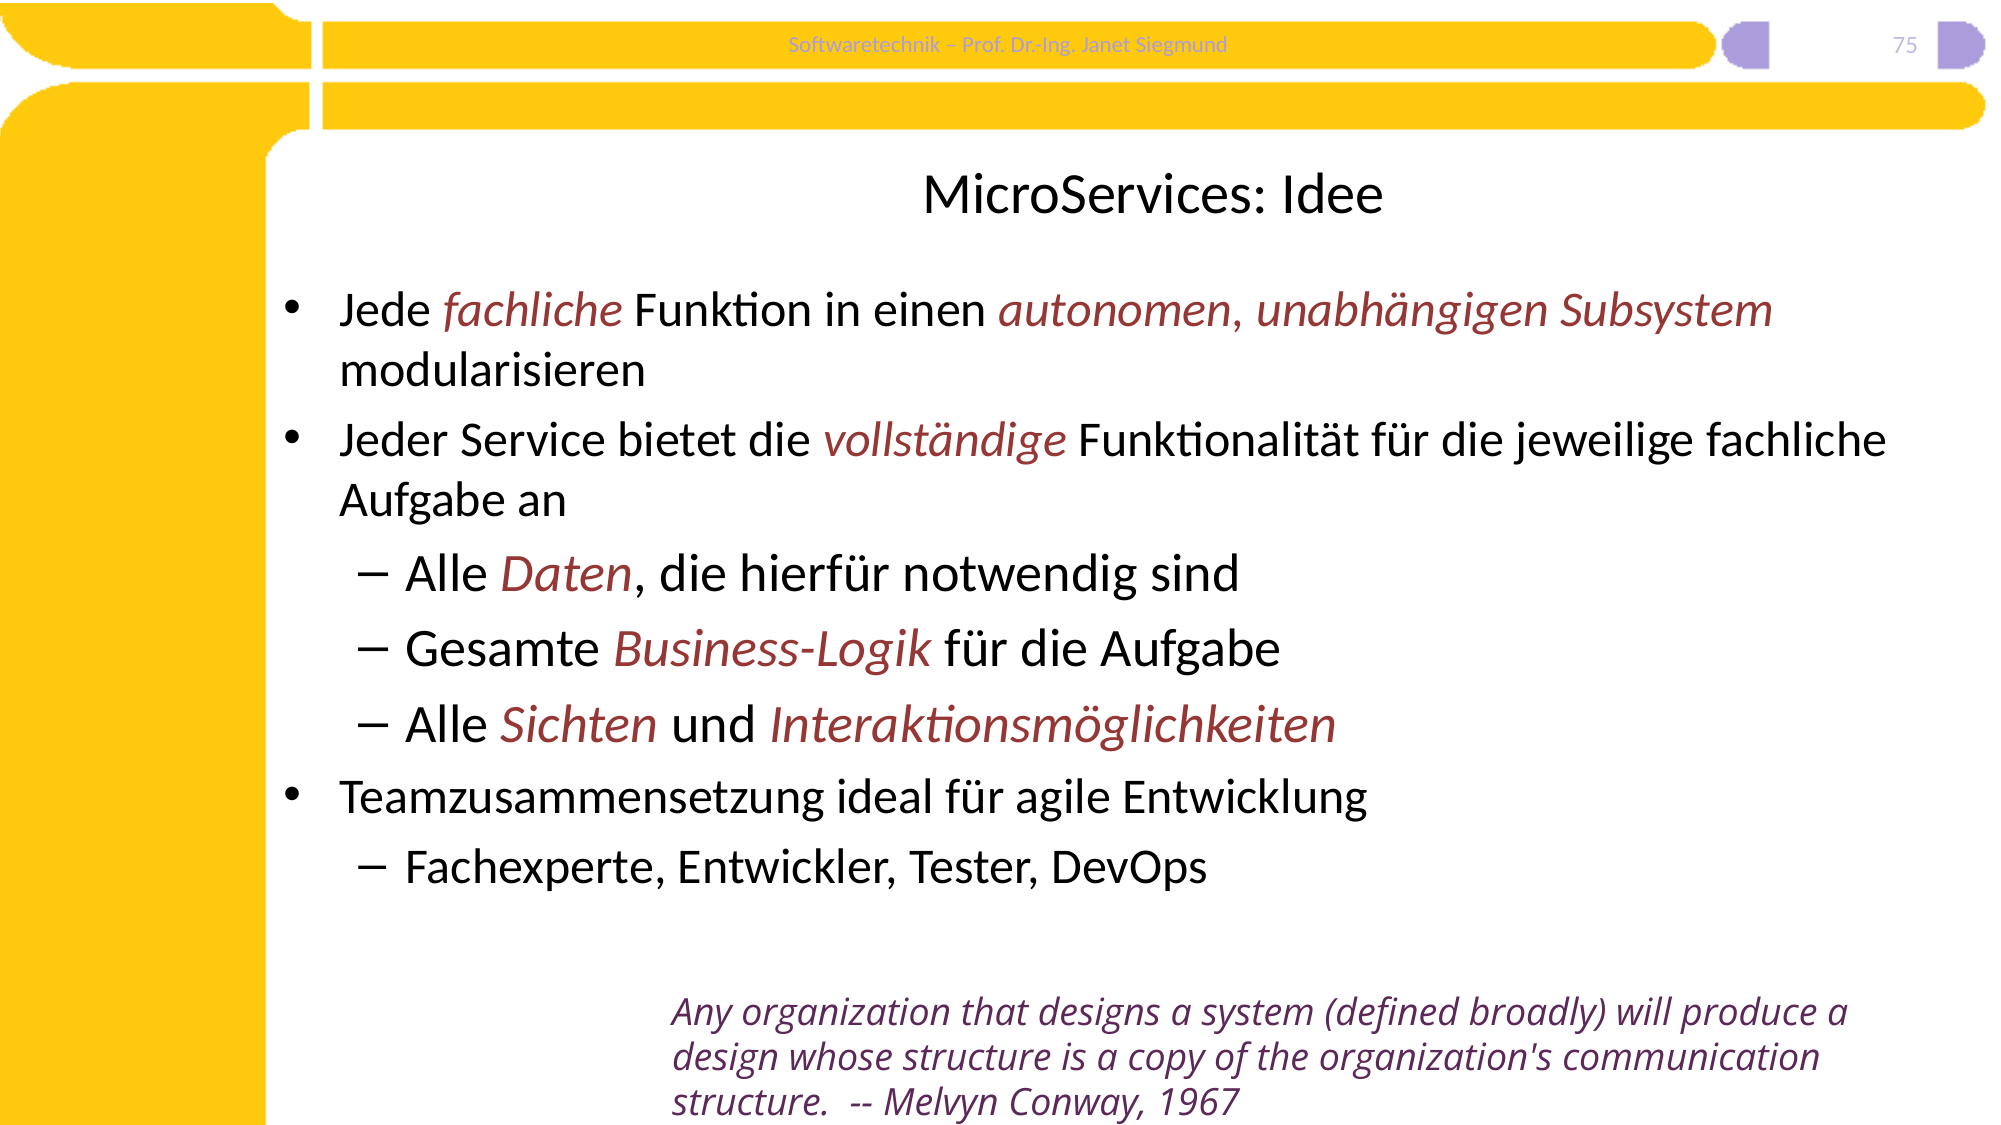

75
# MicroServices: Idee
Jede fachliche Funktion in einen autonomen, unabhängigen Subsystem modularisieren
Jeder Service bietet die vollständige Funktionalität für die jeweilige fachliche Aufgabe an
Alle Daten, die hierfür notwendig sind
Gesamte Business-Logik für die Aufgabe
Alle Sichten und Interaktionsmöglichkeiten
Teamzusammensetzung ideal für agile Entwicklung
Fachexperte, Entwickler, Tester, DevOps
Any organization that designs a system (defined broadly) will produce a design whose structure is a copy of the organization's communication structure.  -- Melvyn Conway, 1967